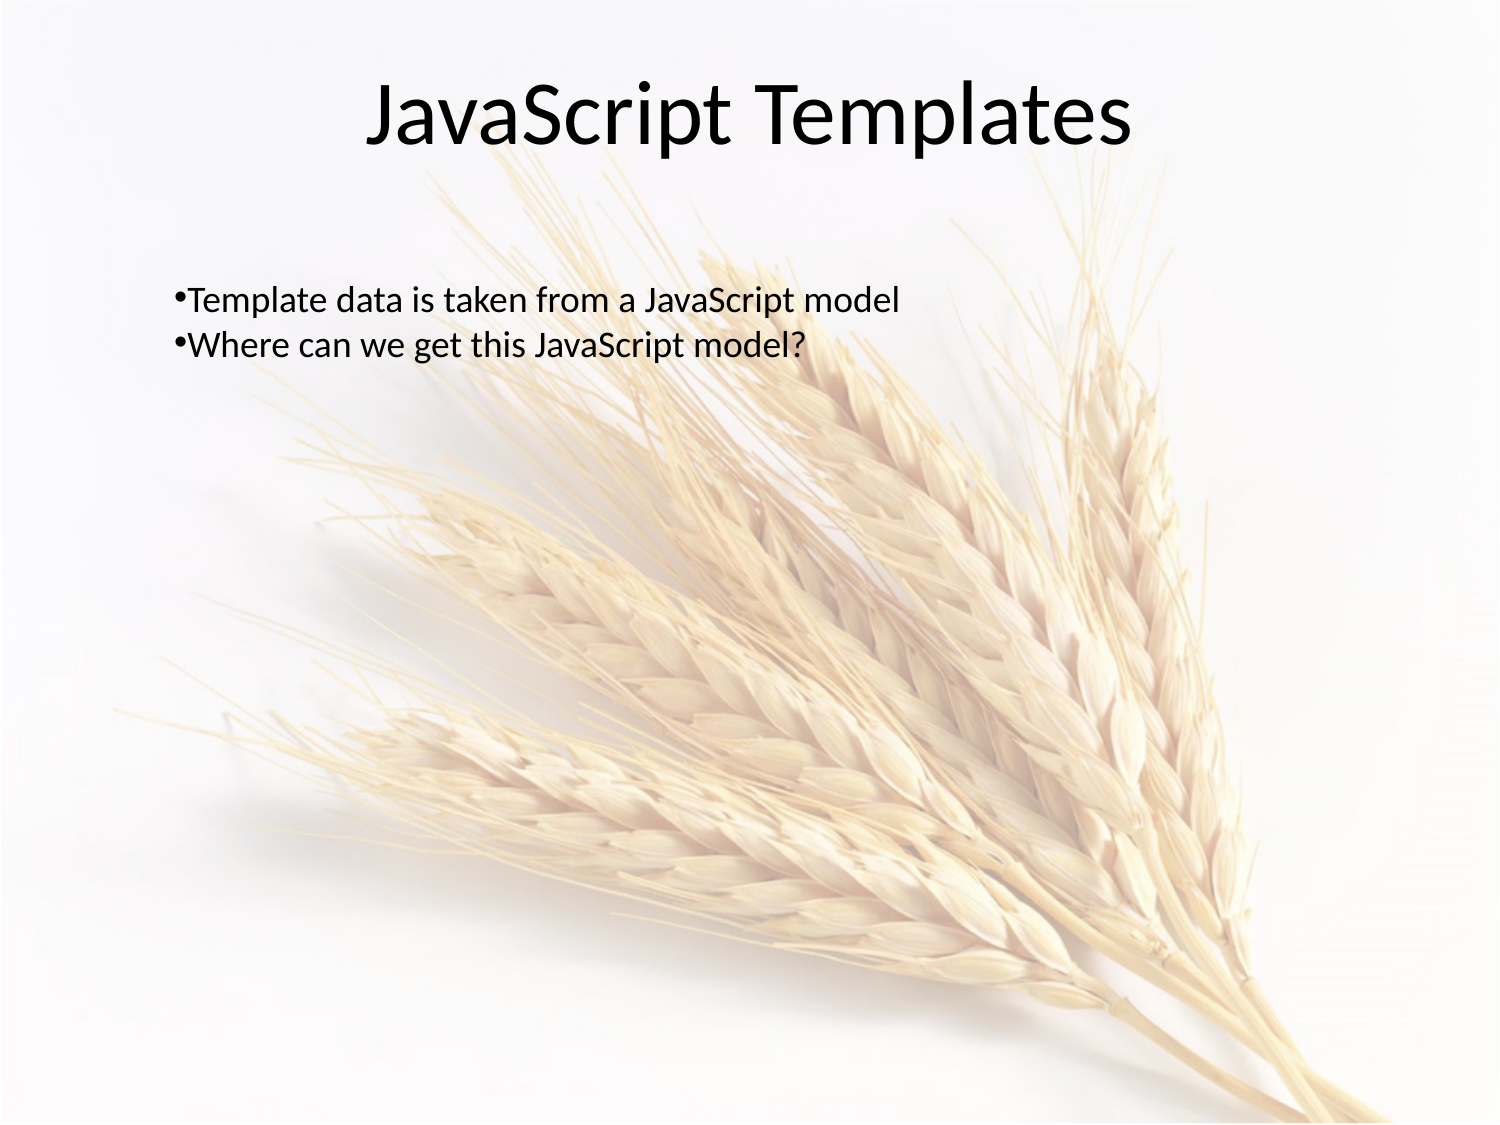

JavaScript Templates
Template data is taken from a JavaScript model
Where can we get this JavaScript model?